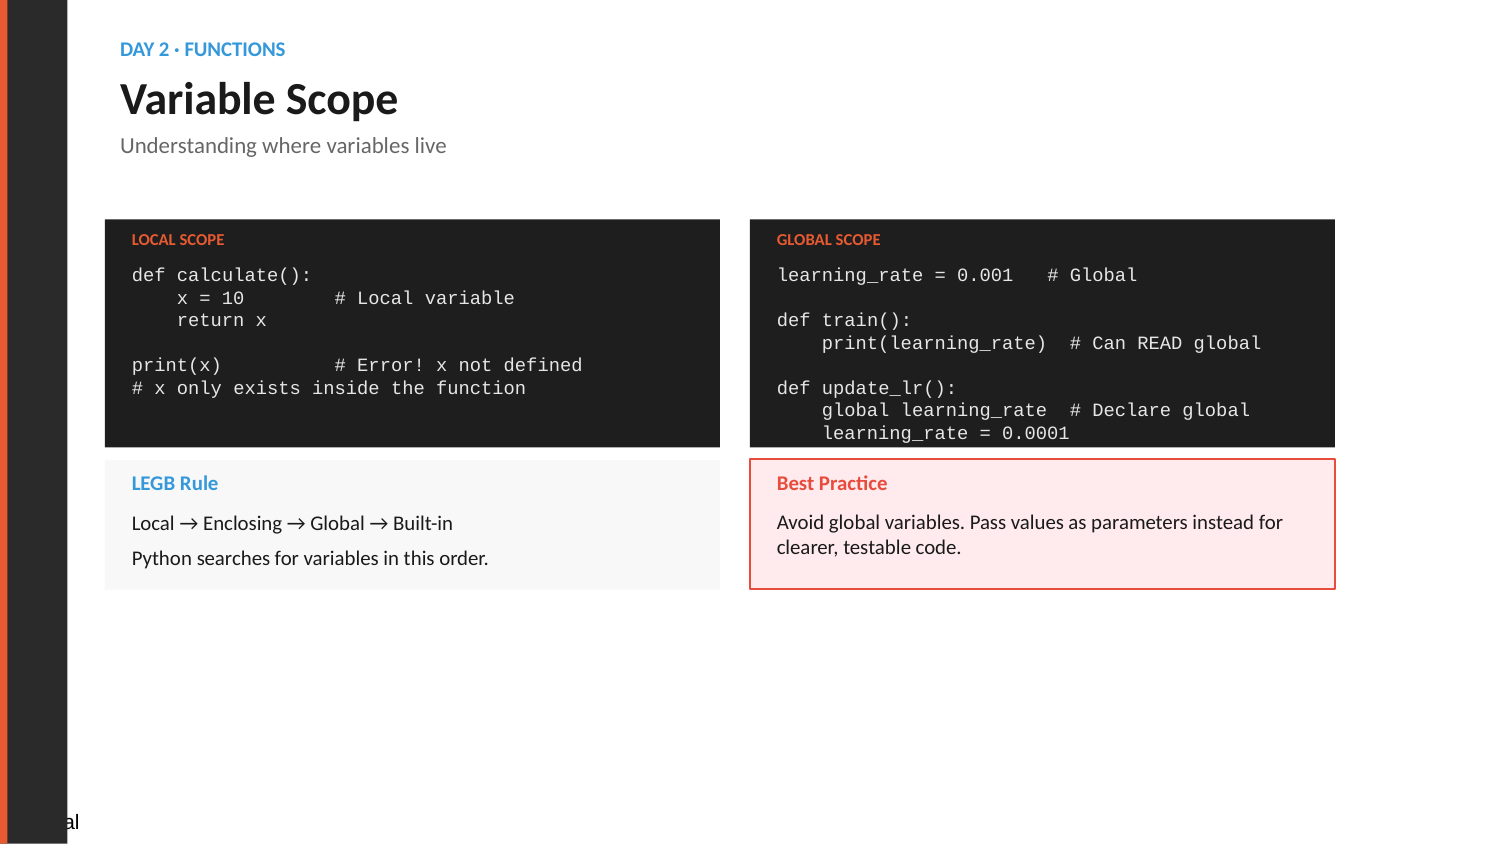

DAY 2 · FUNCTIONS
Variable Scope
Understanding where variables live

LOCAL SCOPE
GLOBAL SCOPE
def calculate():
    x = 10        # Local variable
    return x

print(x)          # Error! x not defined
# x only exists inside the function
learning_rate = 0.001   # Global

def train():
    print(learning_rate)  # Can READ global

def update_lr():
    global learning_rate  # Declare global
    learning_rate = 0.0001

Best Practice
LEGB Rule
Avoid global variables. Pass values as parameters instead for clearer, testable code.
Local → Enclosing → Global → Built-in
Python searches for variables in this order.